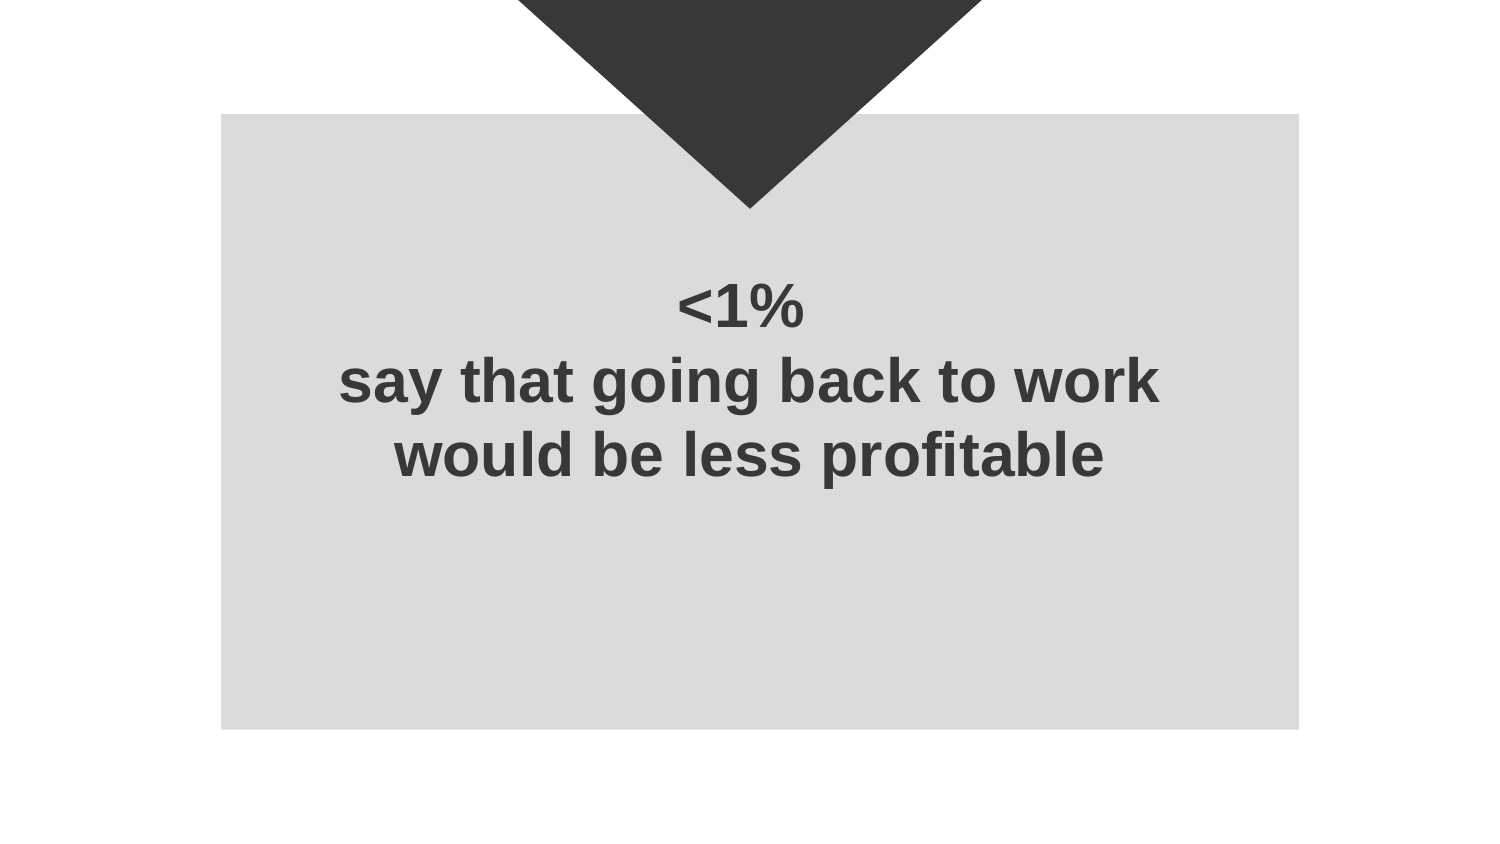

# <1% say that going back to work would be less profitable